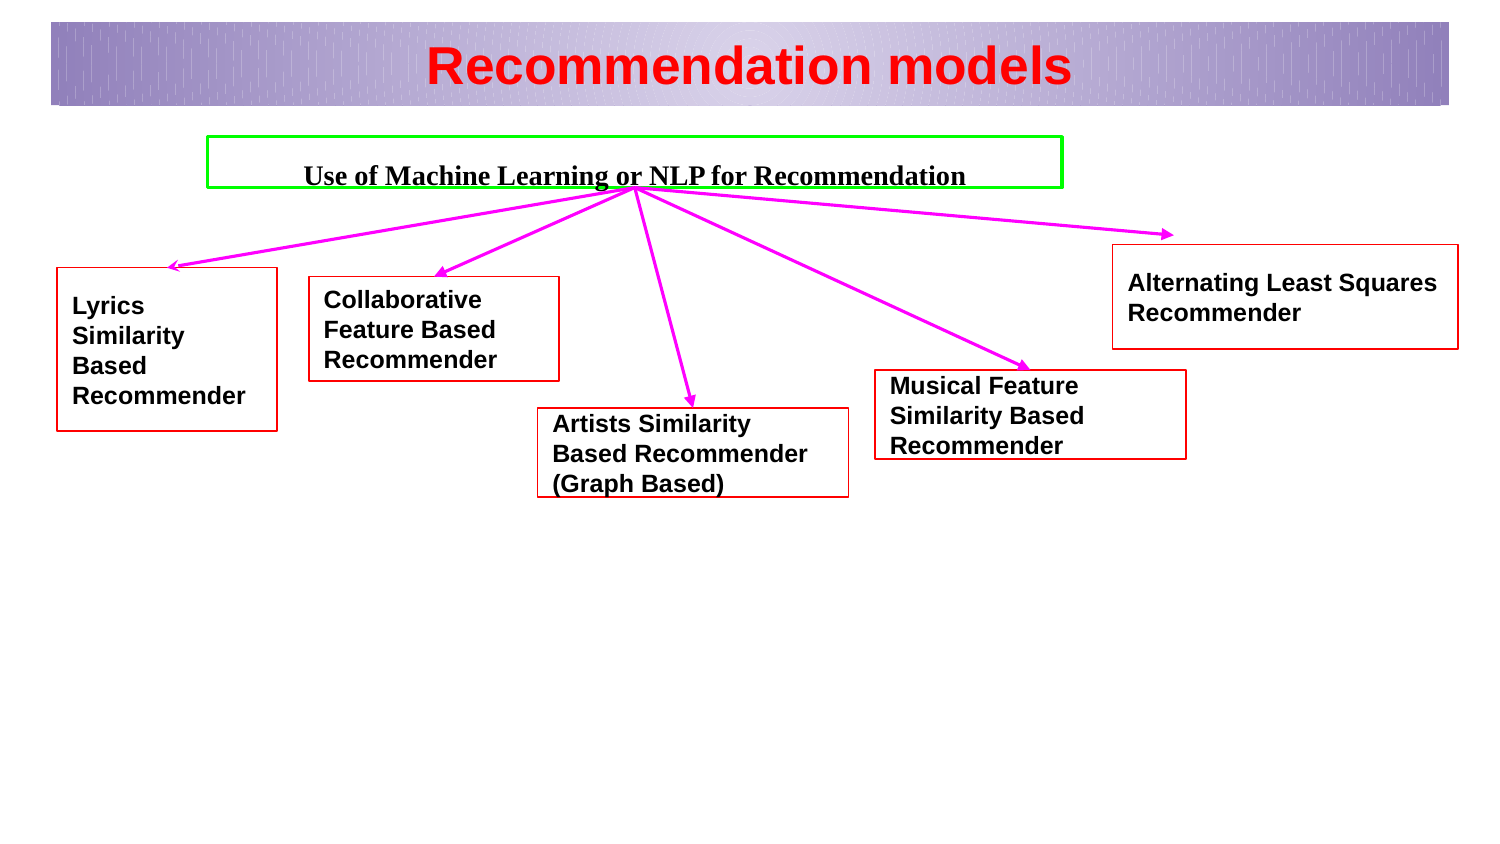

# Recommendation models
Use of Machine Learning or NLP for Recommendation

Alternating Least Squares Recommender
Lyrics Similarity Based Recommender
Collaborative Feature Based Recommender
Musical Feature Similarity Based Recommender
Artists Similarity Based Recommender (Graph Based)